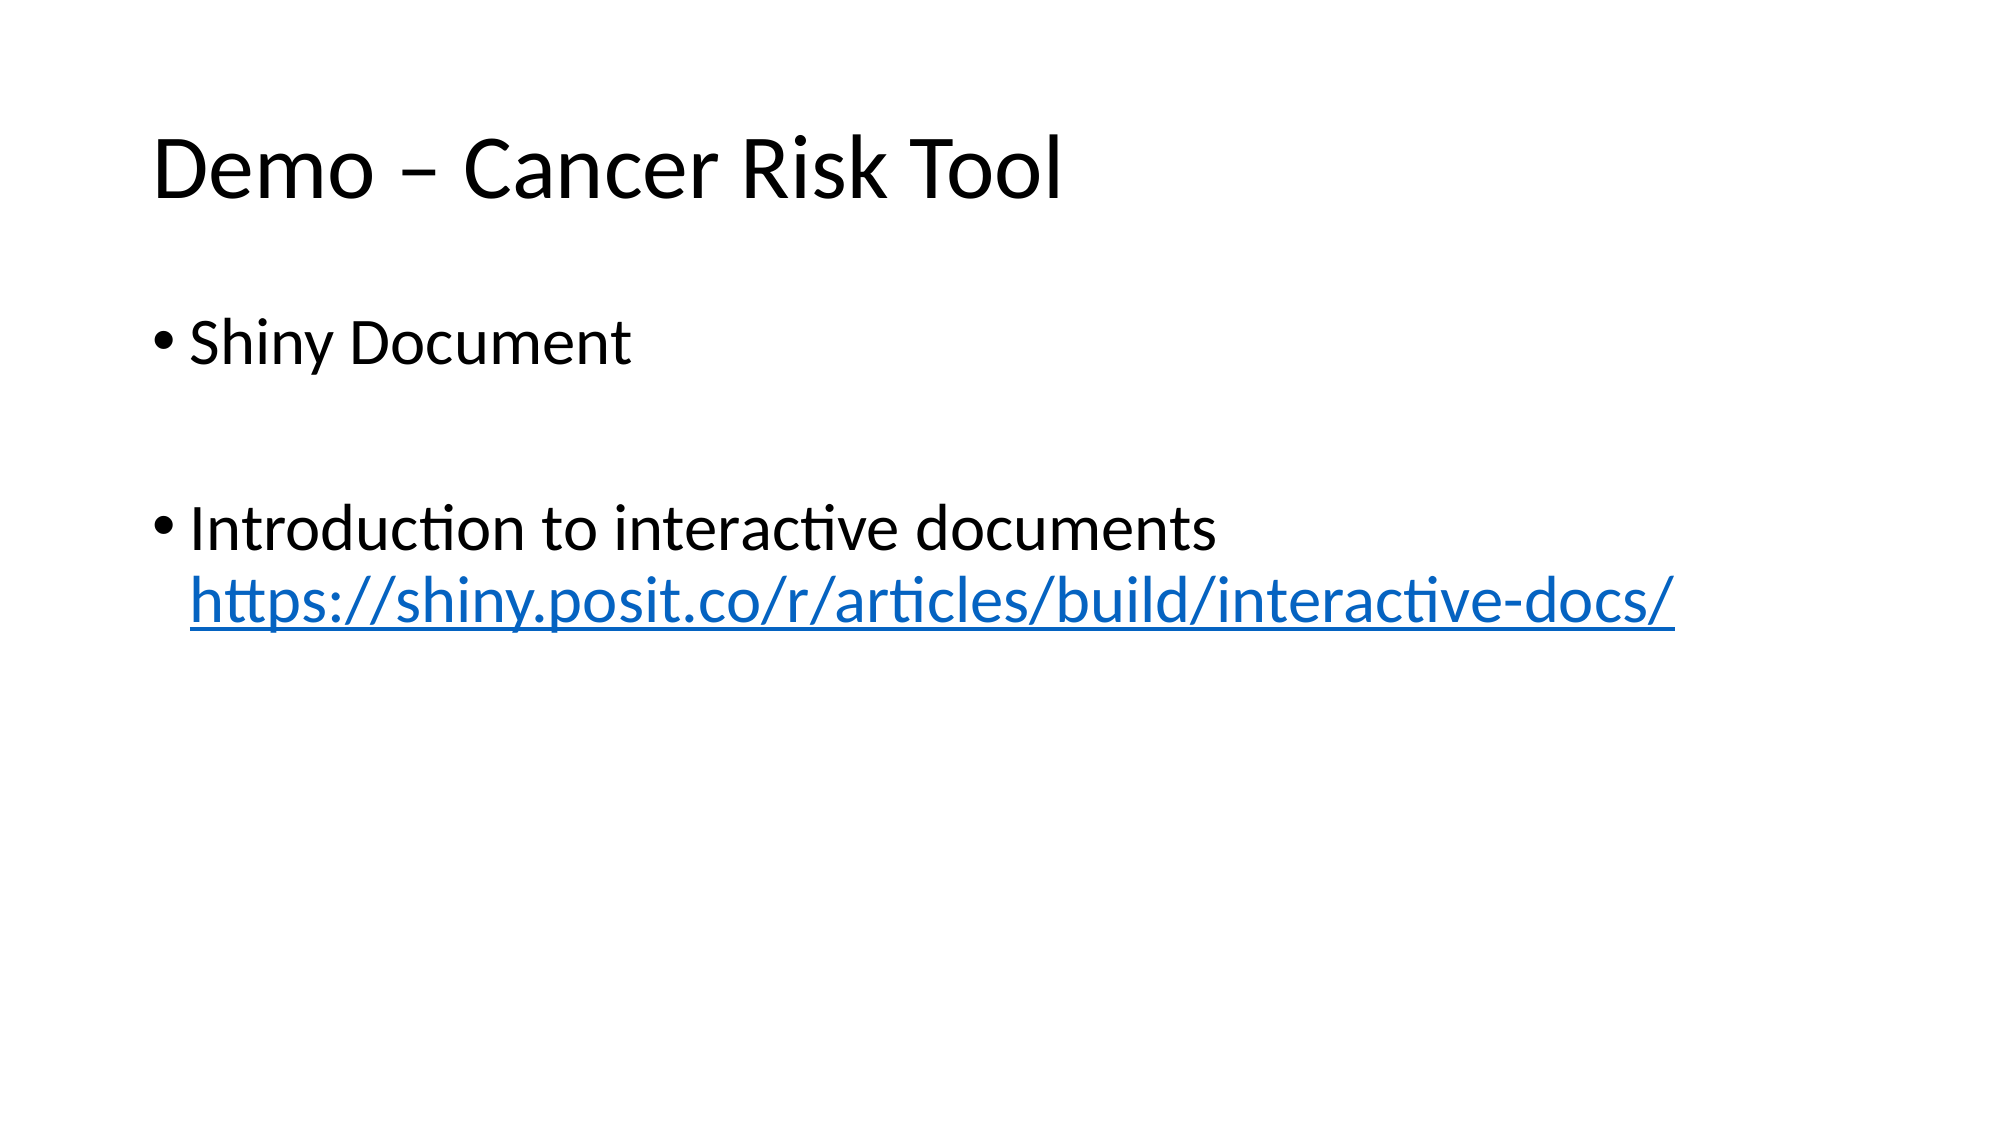

# Demo – Cancer Risk Tool
Shiny Document

Introduction to interactive documents
https://shiny.posit.co/r/articles/build/interactive-docs/